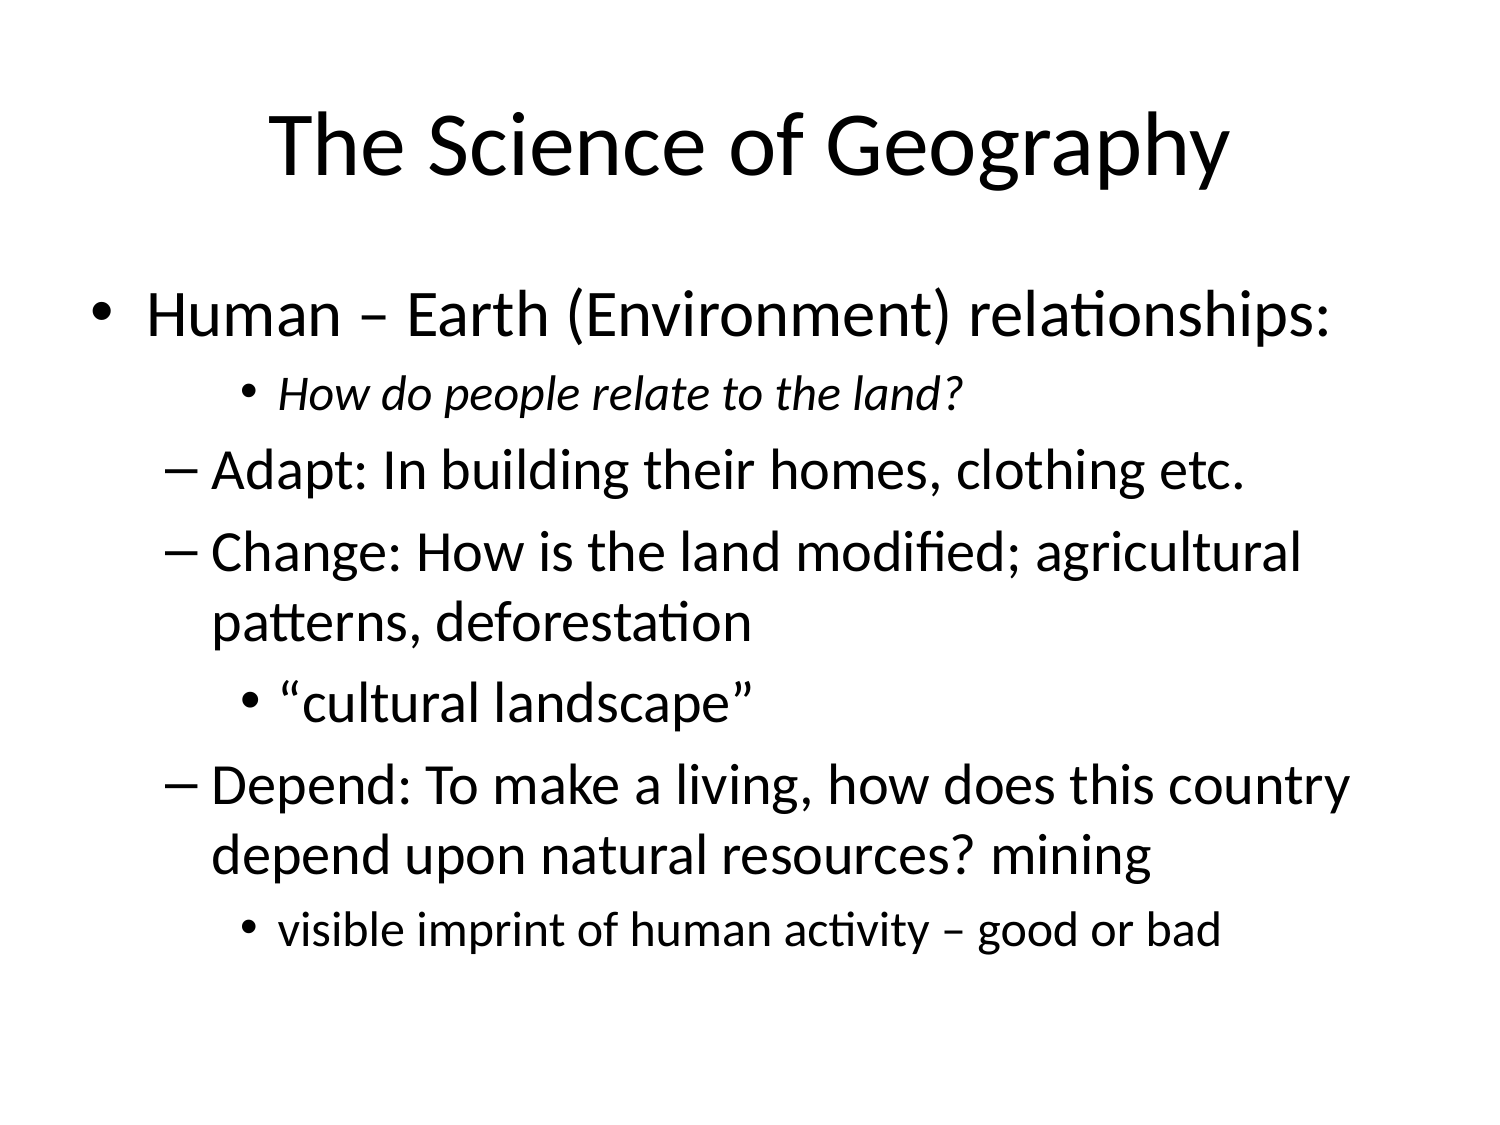

# The Science of Geography
Human – Earth (Environment) relationships:
How do people relate to the land?
Adapt: In building their homes, clothing etc.
Change: How is the land modified; agricultural patterns, deforestation
“cultural landscape”
Depend: To make a living, how does this country depend upon natural resources? mining
visible imprint of human activity – good or bad